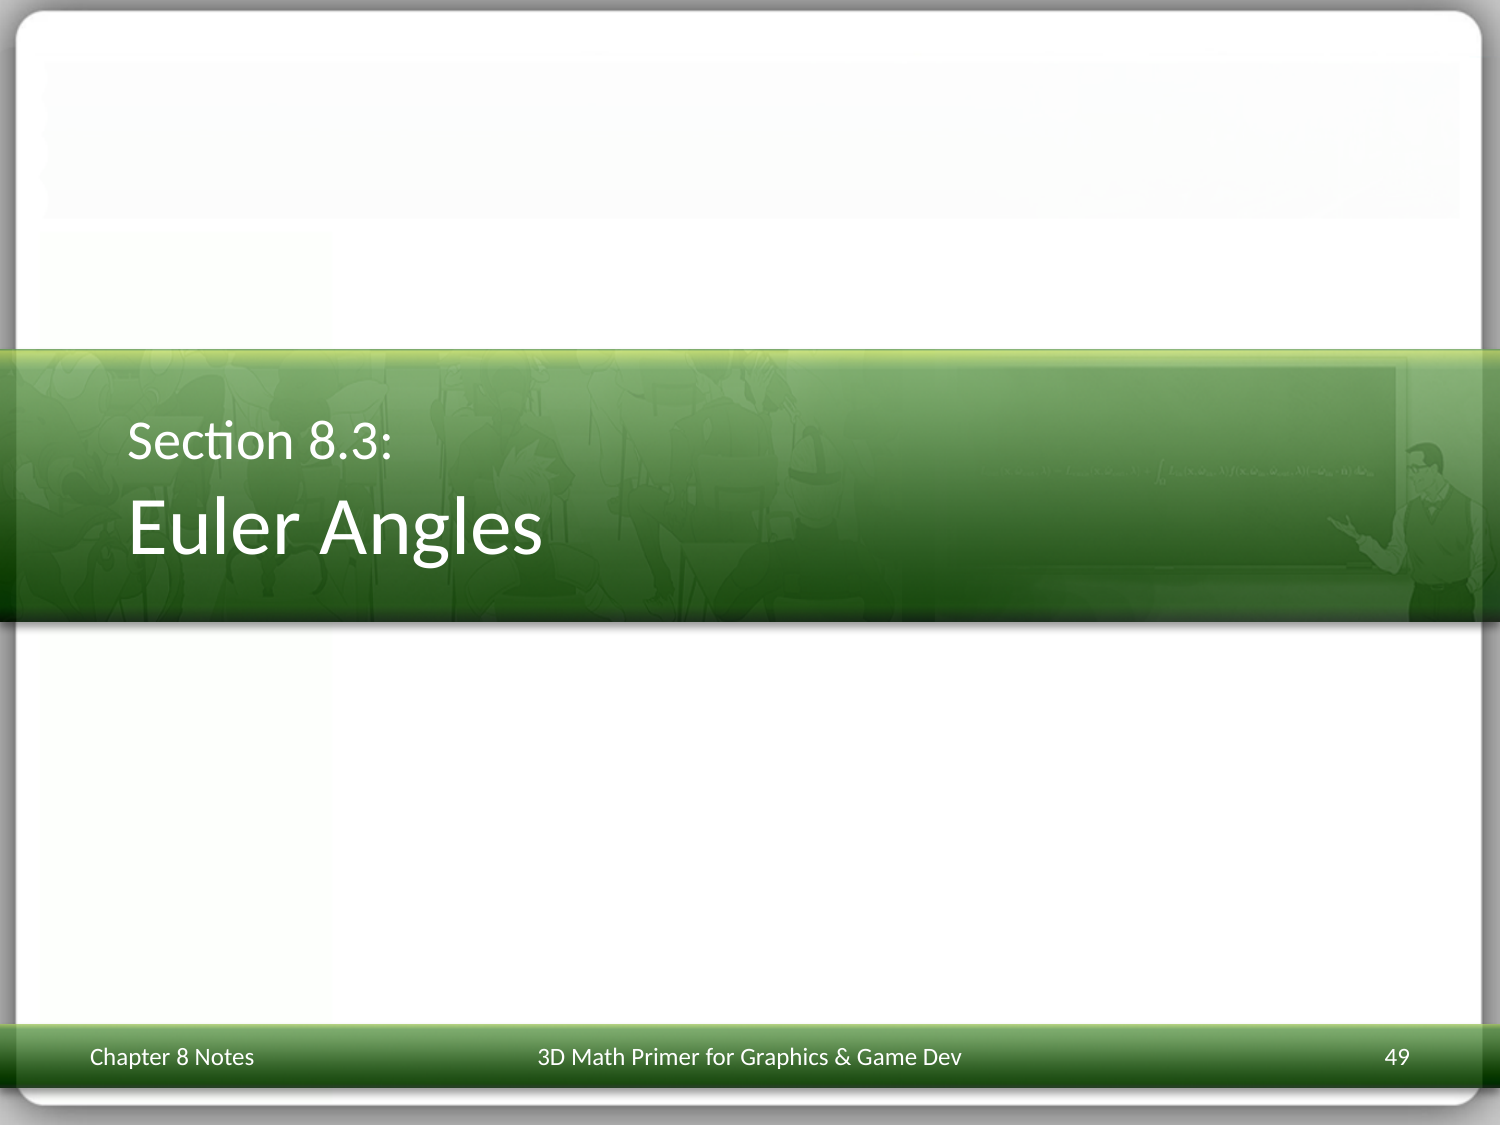

# Section 8.3: Euler Angles
Chapter 8 Notes
3D Math Primer for Graphics & Game Dev
49